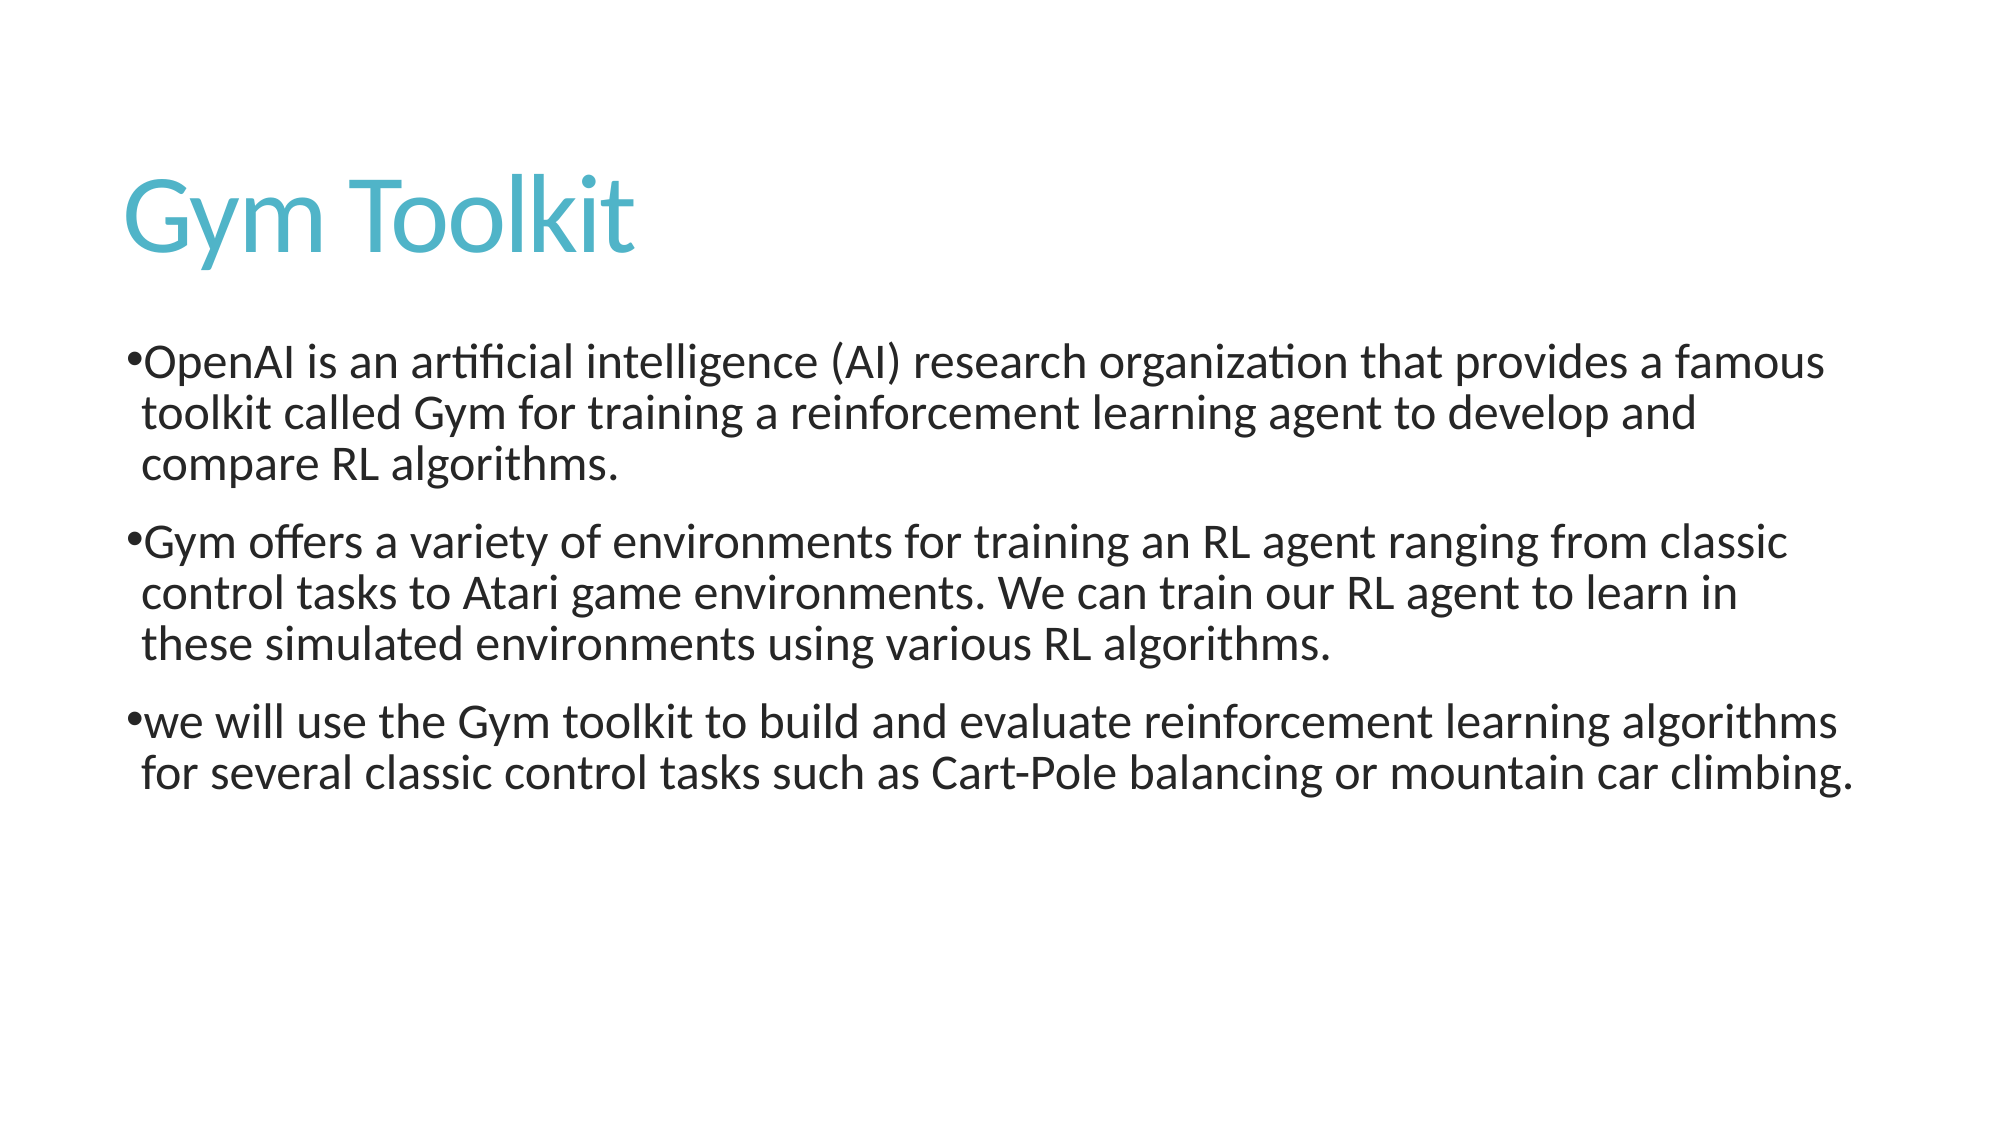

# Gym Toolkit
OpenAI is an artificial intelligence (AI) research organization that provides a famous toolkit called Gym for training a reinforcement learning agent to develop and compare RL algorithms.
Gym offers a variety of environments for training an RL agent ranging from classic control tasks to Atari game environments. We can train our RL agent to learn in these simulated environments using various RL algorithms.
we will use the Gym toolkit to build and evaluate reinforcement learning algorithms for several classic control tasks such as Cart-Pole balancing or mountain car climbing.